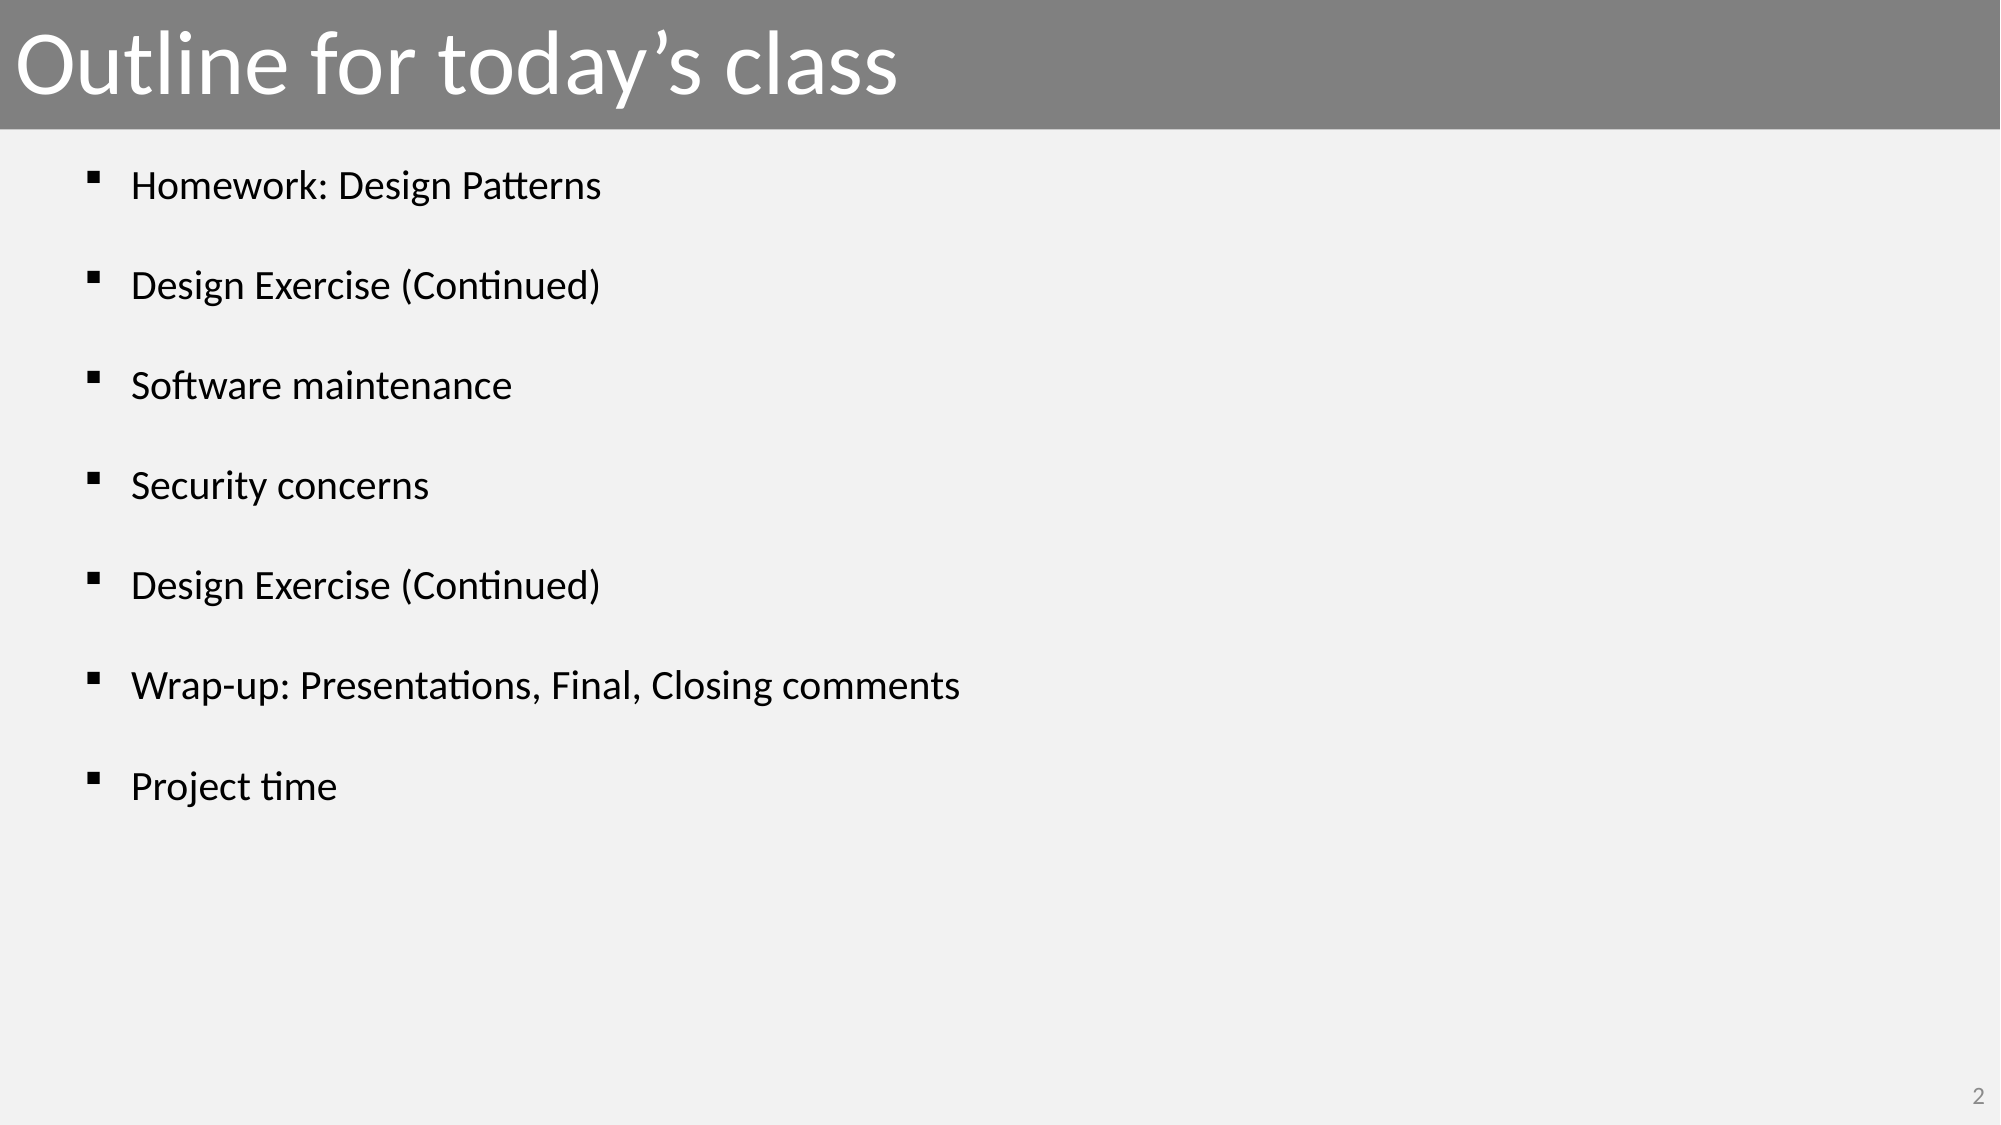

# Outline for today’s class
Homework: Design Patterns

Design Exercise (Continued)

Software maintenance

Security concerns

Design Exercise (Continued)

Wrap-up: Presentations, Final, Closing comments

Project time
2